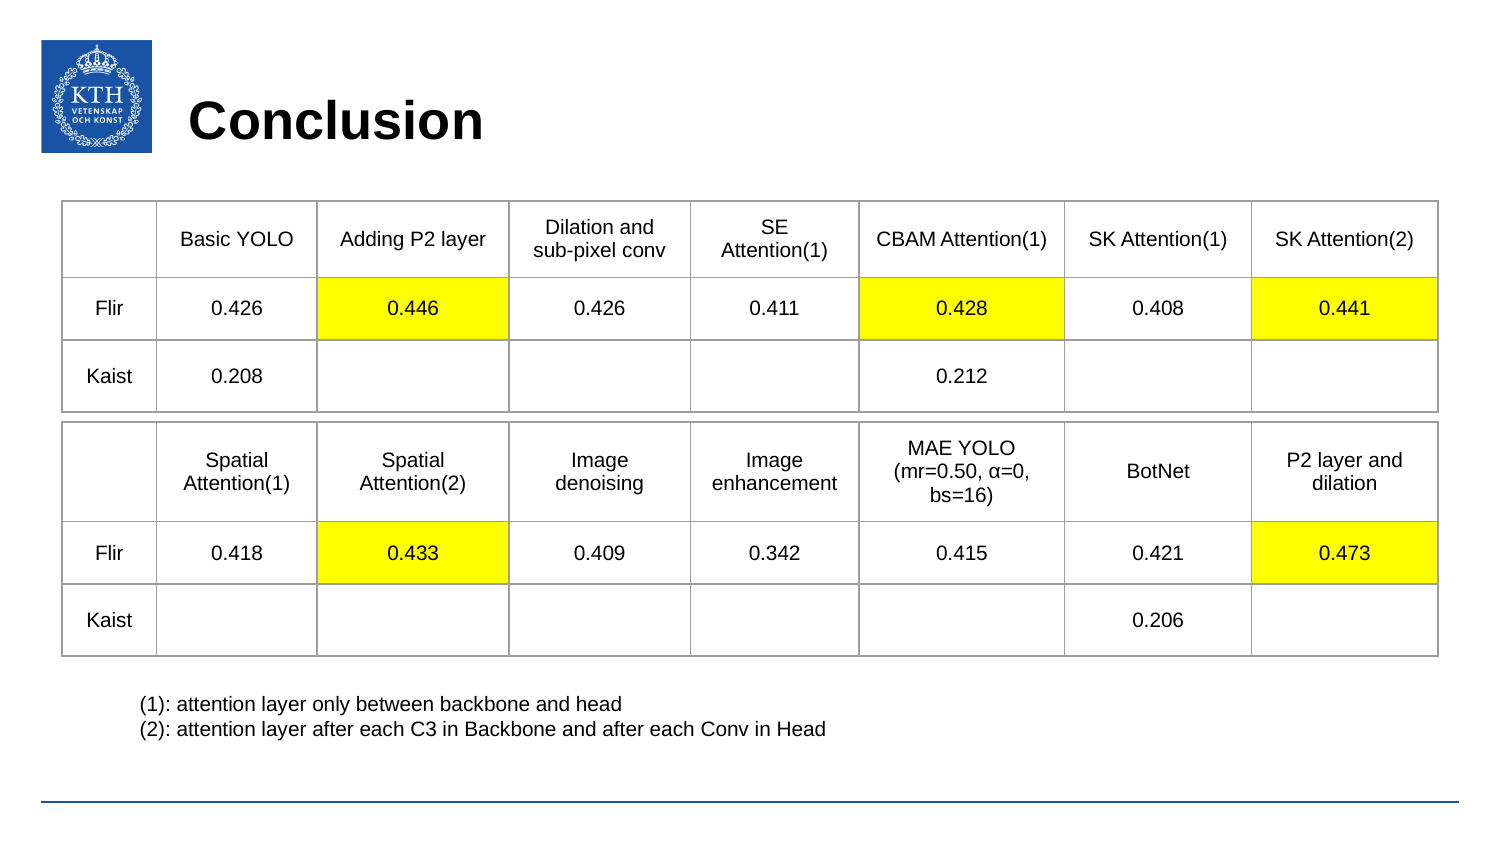

# Conclusion
|  | Basic YOLO | Adding P2 layer | Dilation and sub-pixel conv | SE Attention(1) | CBAM Attention(1) | SK Attention(1) | SK Attention(2) |
| --- | --- | --- | --- | --- | --- | --- | --- |
| Flir | 0.426 | 0.446 | 0.426 | 0.411 | 0.428 | 0.408 | 0.441 |
| Kaist | 0.208 |  |  |  | 0.212 |  |  |
|  | Spatial Attention(1) | Spatial Attention(2) | Image denoising | Image enhancement | MAE YOLO (mr=0.50, α=0, bs=16) | BotNet | P2 layer and dilation |
| --- | --- | --- | --- | --- | --- | --- | --- |
| Flir | 0.418 | 0.433 | 0.409 | 0.342 | 0.415 | 0.421 | 0.473 |
| Kaist |  |  |  |  |  | 0.206 |  |
(1): attention layer only between backbone and head
(2): attention layer after each C3 in Backbone and after each Conv in Head